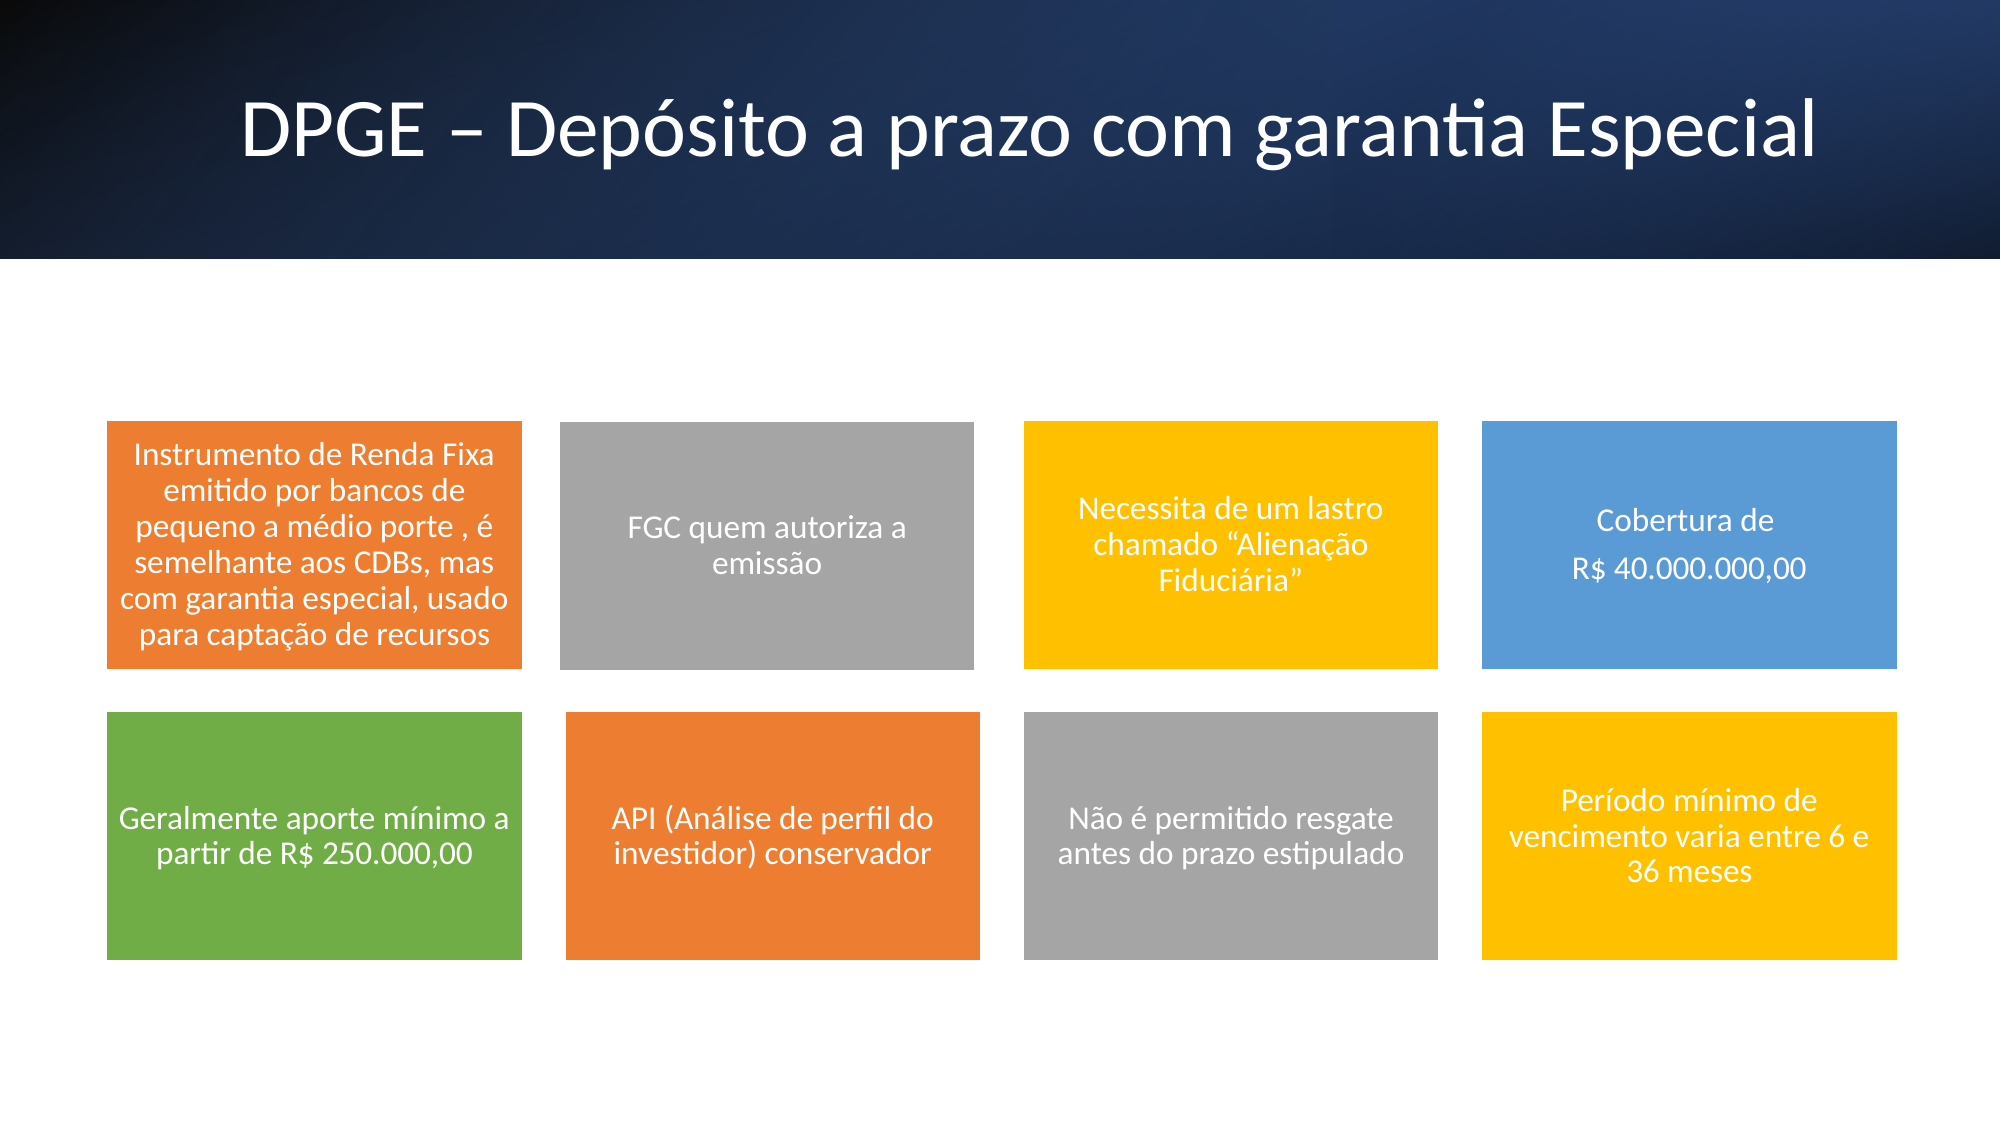

# DPGE – Depósito a prazo com garantia Especial
Instrumento de Renda Fixa emitido por bancos de pequeno a médio porte , é semelhante aos CDBs, mas com garantia especial, usado para captação de recursos
FGC quem autoriza a emissão
Necessita de um lastro chamado “Alienação Fiduciária”
Cobertura de
R$ 40.000.000,00
Geralmente aporte mínimo a partir de R$ 250.000,00
API (Análise de perfil do investidor) conservador
Não é permitido resgate antes do prazo estipulado
Período mínimo de vencimento varia entre 6 e 36 meses